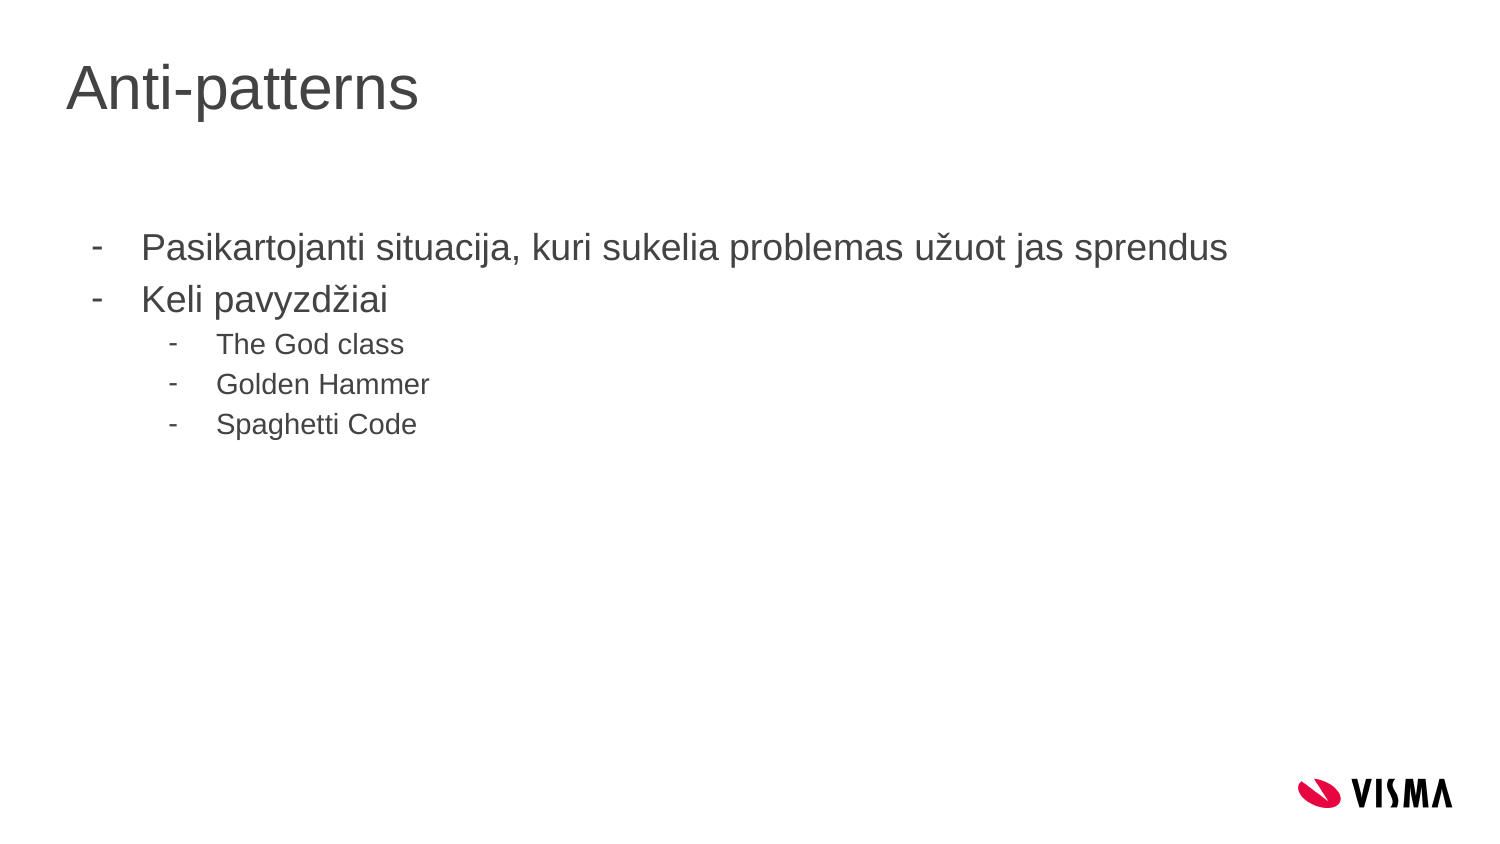

# Anti-patterns
Pasikartojanti situacija, kuri sukelia problemas užuot jas sprendus
Keli pavyzdžiai
The God class
Golden Hammer
Spaghetti Code